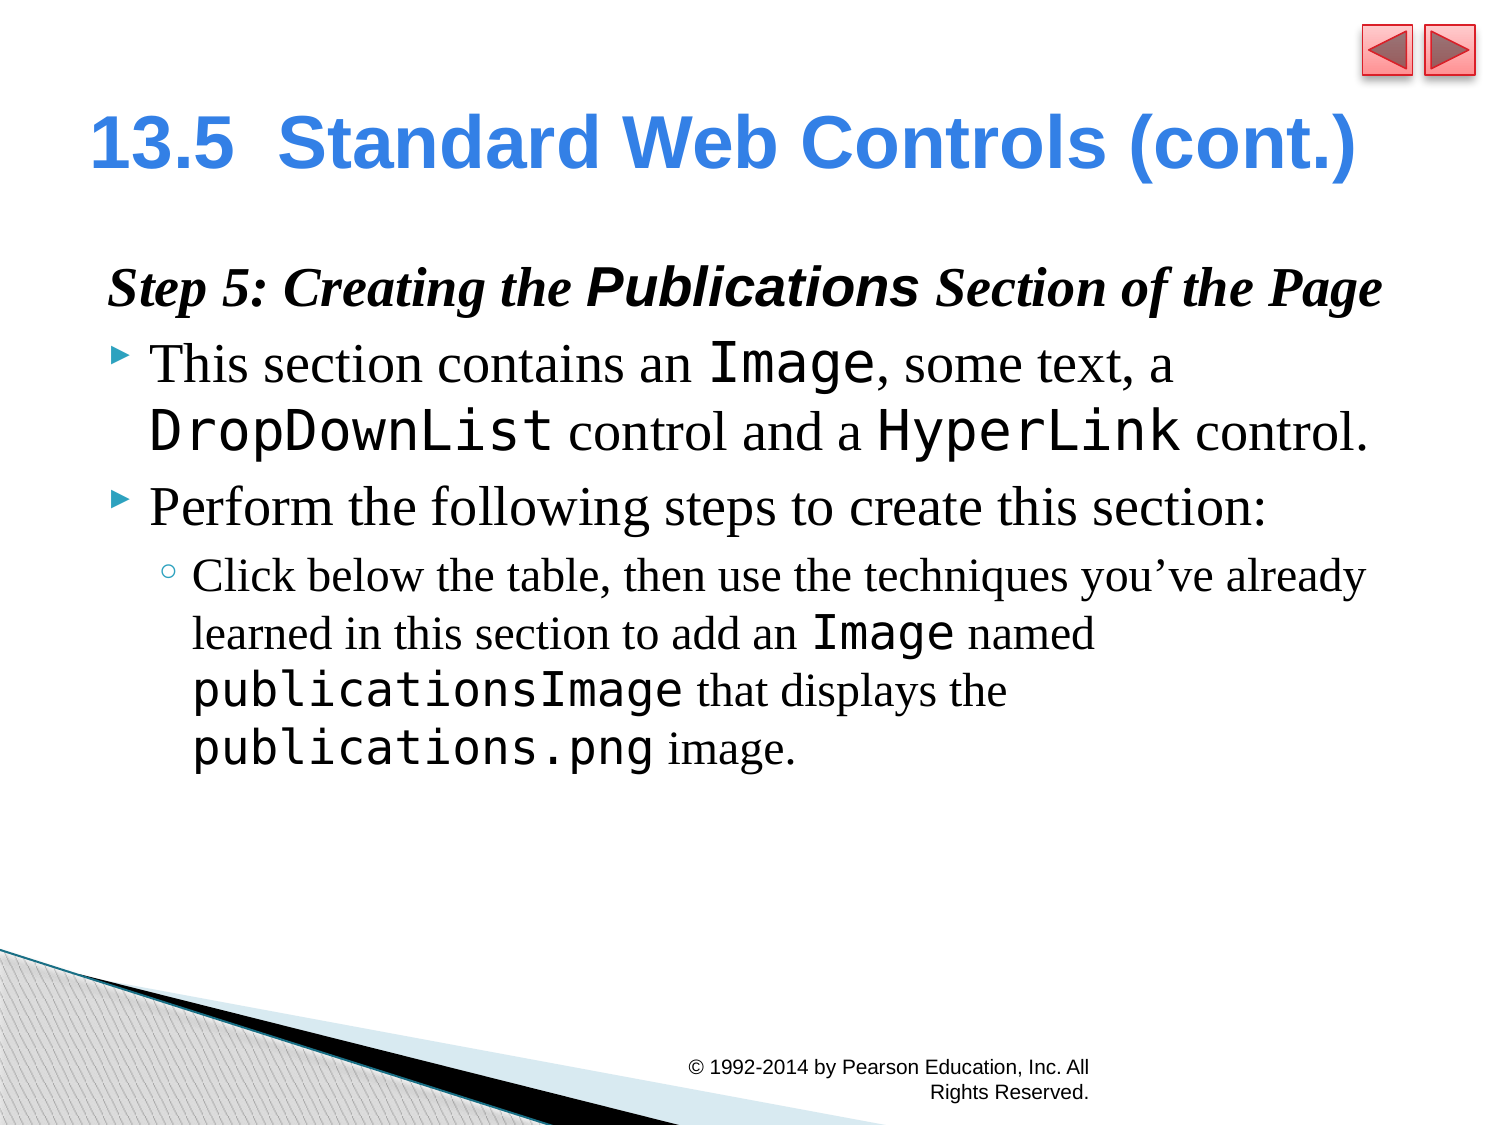

# 13.5  Standard Web Controls (cont.)
Step 5: Creating the Publications Section of the Page
This section contains an Image, some text, a DropDownList control and a HyperLink control.
Perform the following steps to create this section:
Click below the table, then use the techniques you’ve already learned in this section to add an Image named publicationsImage that displays the publications.png image.
© 1992-2014 by Pearson Education, Inc. All Rights Reserved.